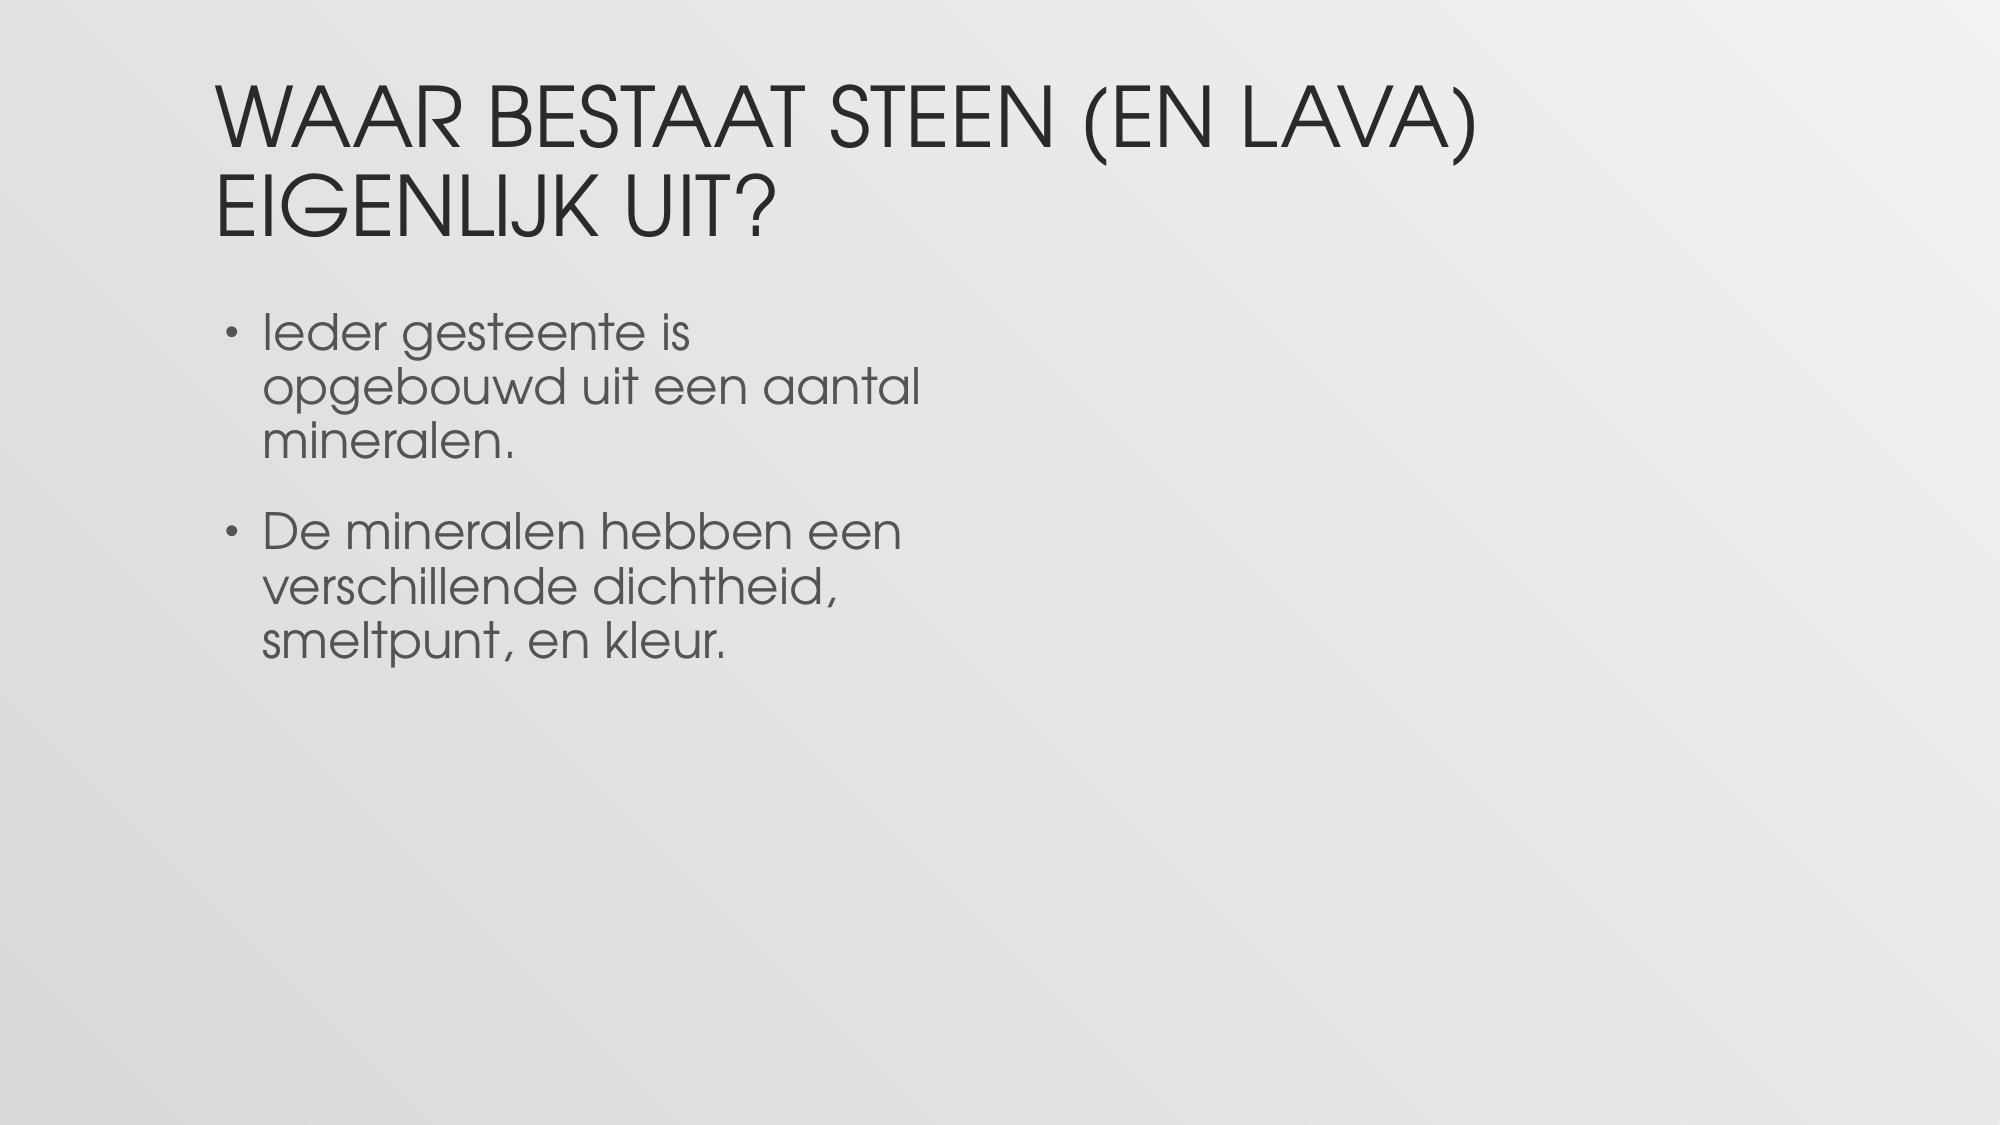

# Waar bestaat steen (en LAVA) eigenlijk uit?
Ieder gesteente is opgebouwd uit een aantal mineralen.
De mineralen hebben een verschillende dichtheid, smeltpunt, en kleur.